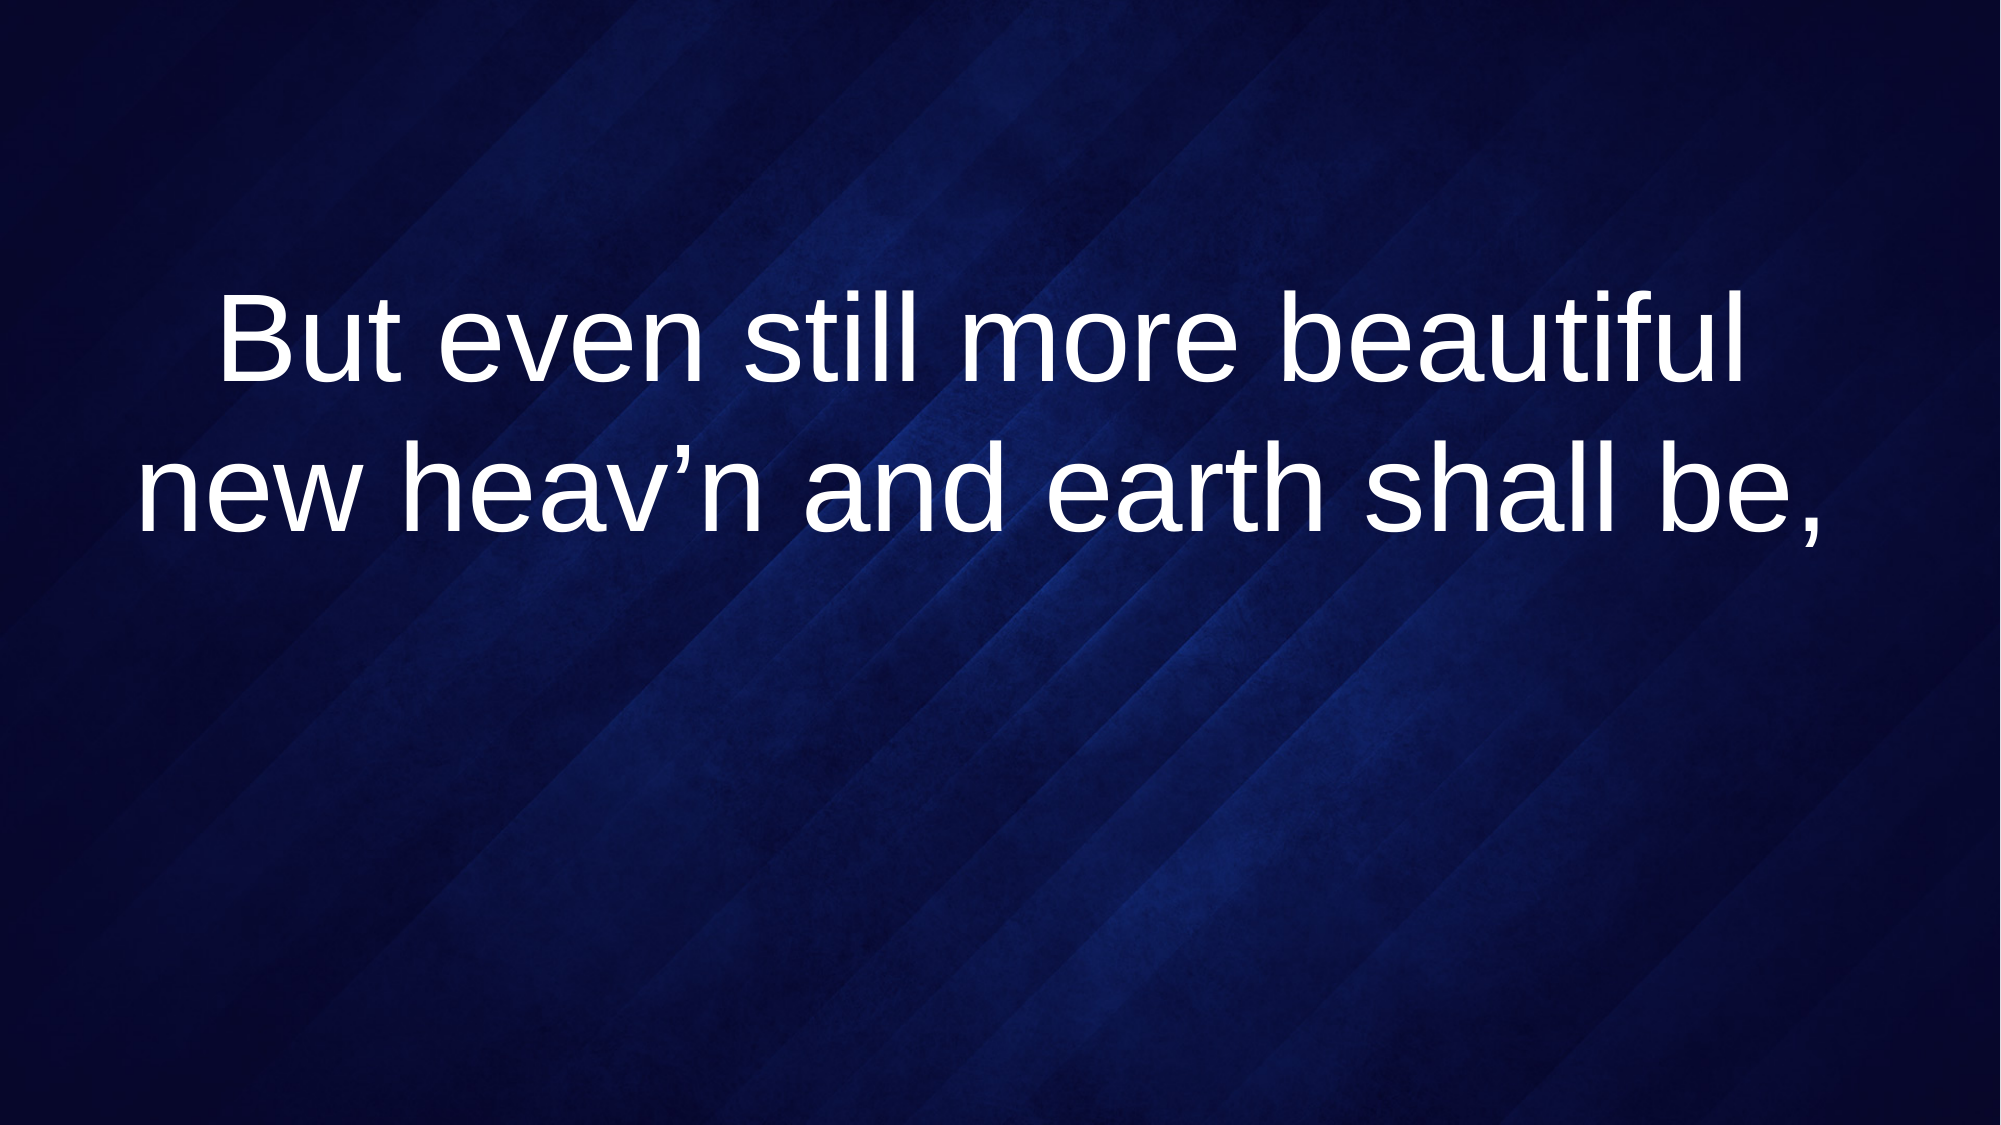

# But even still more beautiful new heav’n and earth shall be,